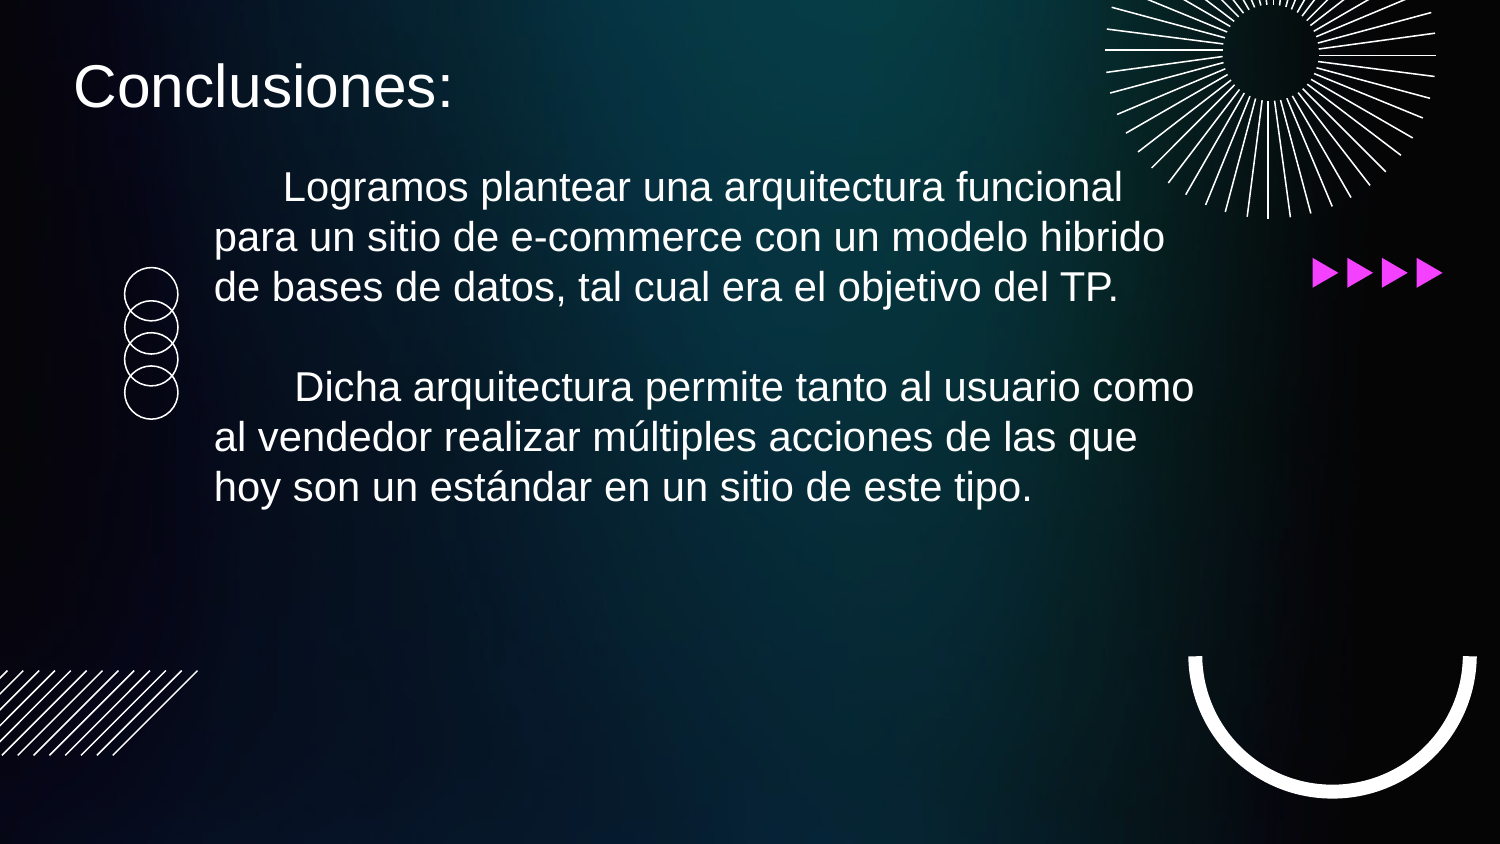

# Conclusiones:
      Logramos plantear una arquitectura funcional para un sitio de e-commerce con un modelo hibrido de bases de datos, tal cual era el objetivo del TP.

       Dicha arquitectura permite tanto al usuario como al vendedor realizar múltiples acciones de las que hoy son un estándar en un sitio de este tipo.